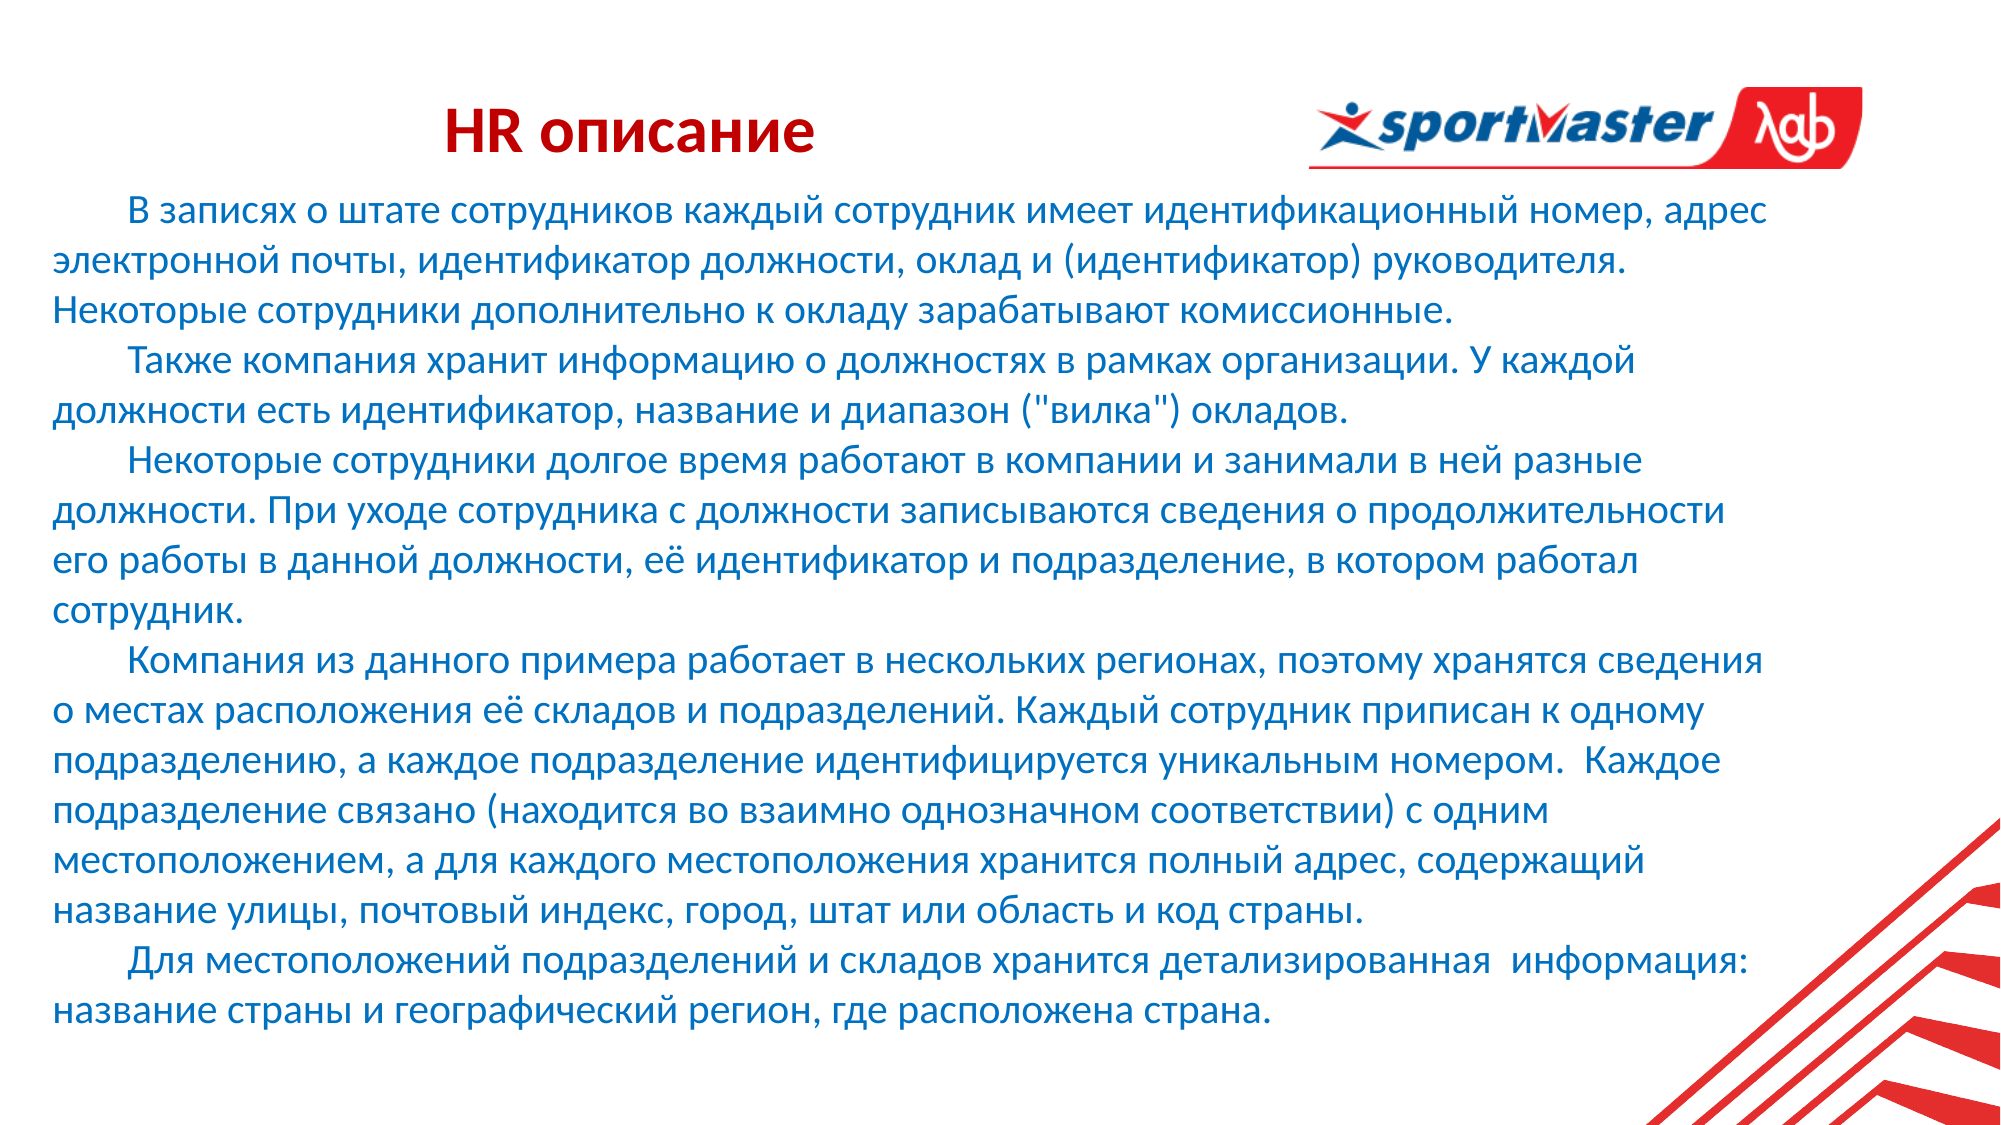

HR описание
В записях о штате сотрудников каждый сотрудник имеет идентификационный номер, адрес электронной почты, идентификатор должности, оклад и (идентификатор) руководителя. Некоторые сотрудники дополнительно к окладу зарабатывают комиссионные.
Также компания хранит информацию о должностях в рамках организации. У каждой должности есть идентификатор, название и диапазон ("вилка") окладов.
Некоторые сотрудники долгое время работают в компании и занимали в ней разные должности. При уходе сотрудника с должности записываются сведения о продолжительности его работы в данной должности, её идентификатор и подразделение, в котором работал сотрудник.
Компания из данного примера работает в нескольких регионах, поэтому хранятся сведения о местах расположения её складов и подразделений. Каждый сотрудник приписан к одному подразделению, а каждое подразделение идентифицируется уникальным номером.  Каждое подразделение связано (находится во взаимно однозначном соответствии) с одним местоположением, а для каждого местоположения хранится полный адрес, содержащий название улицы, почтовый индекс, город, штат или область и код страны.
Для местоположений подразделений и складов хранится детализированная  информация: название страны и географический регион, где расположена страна.